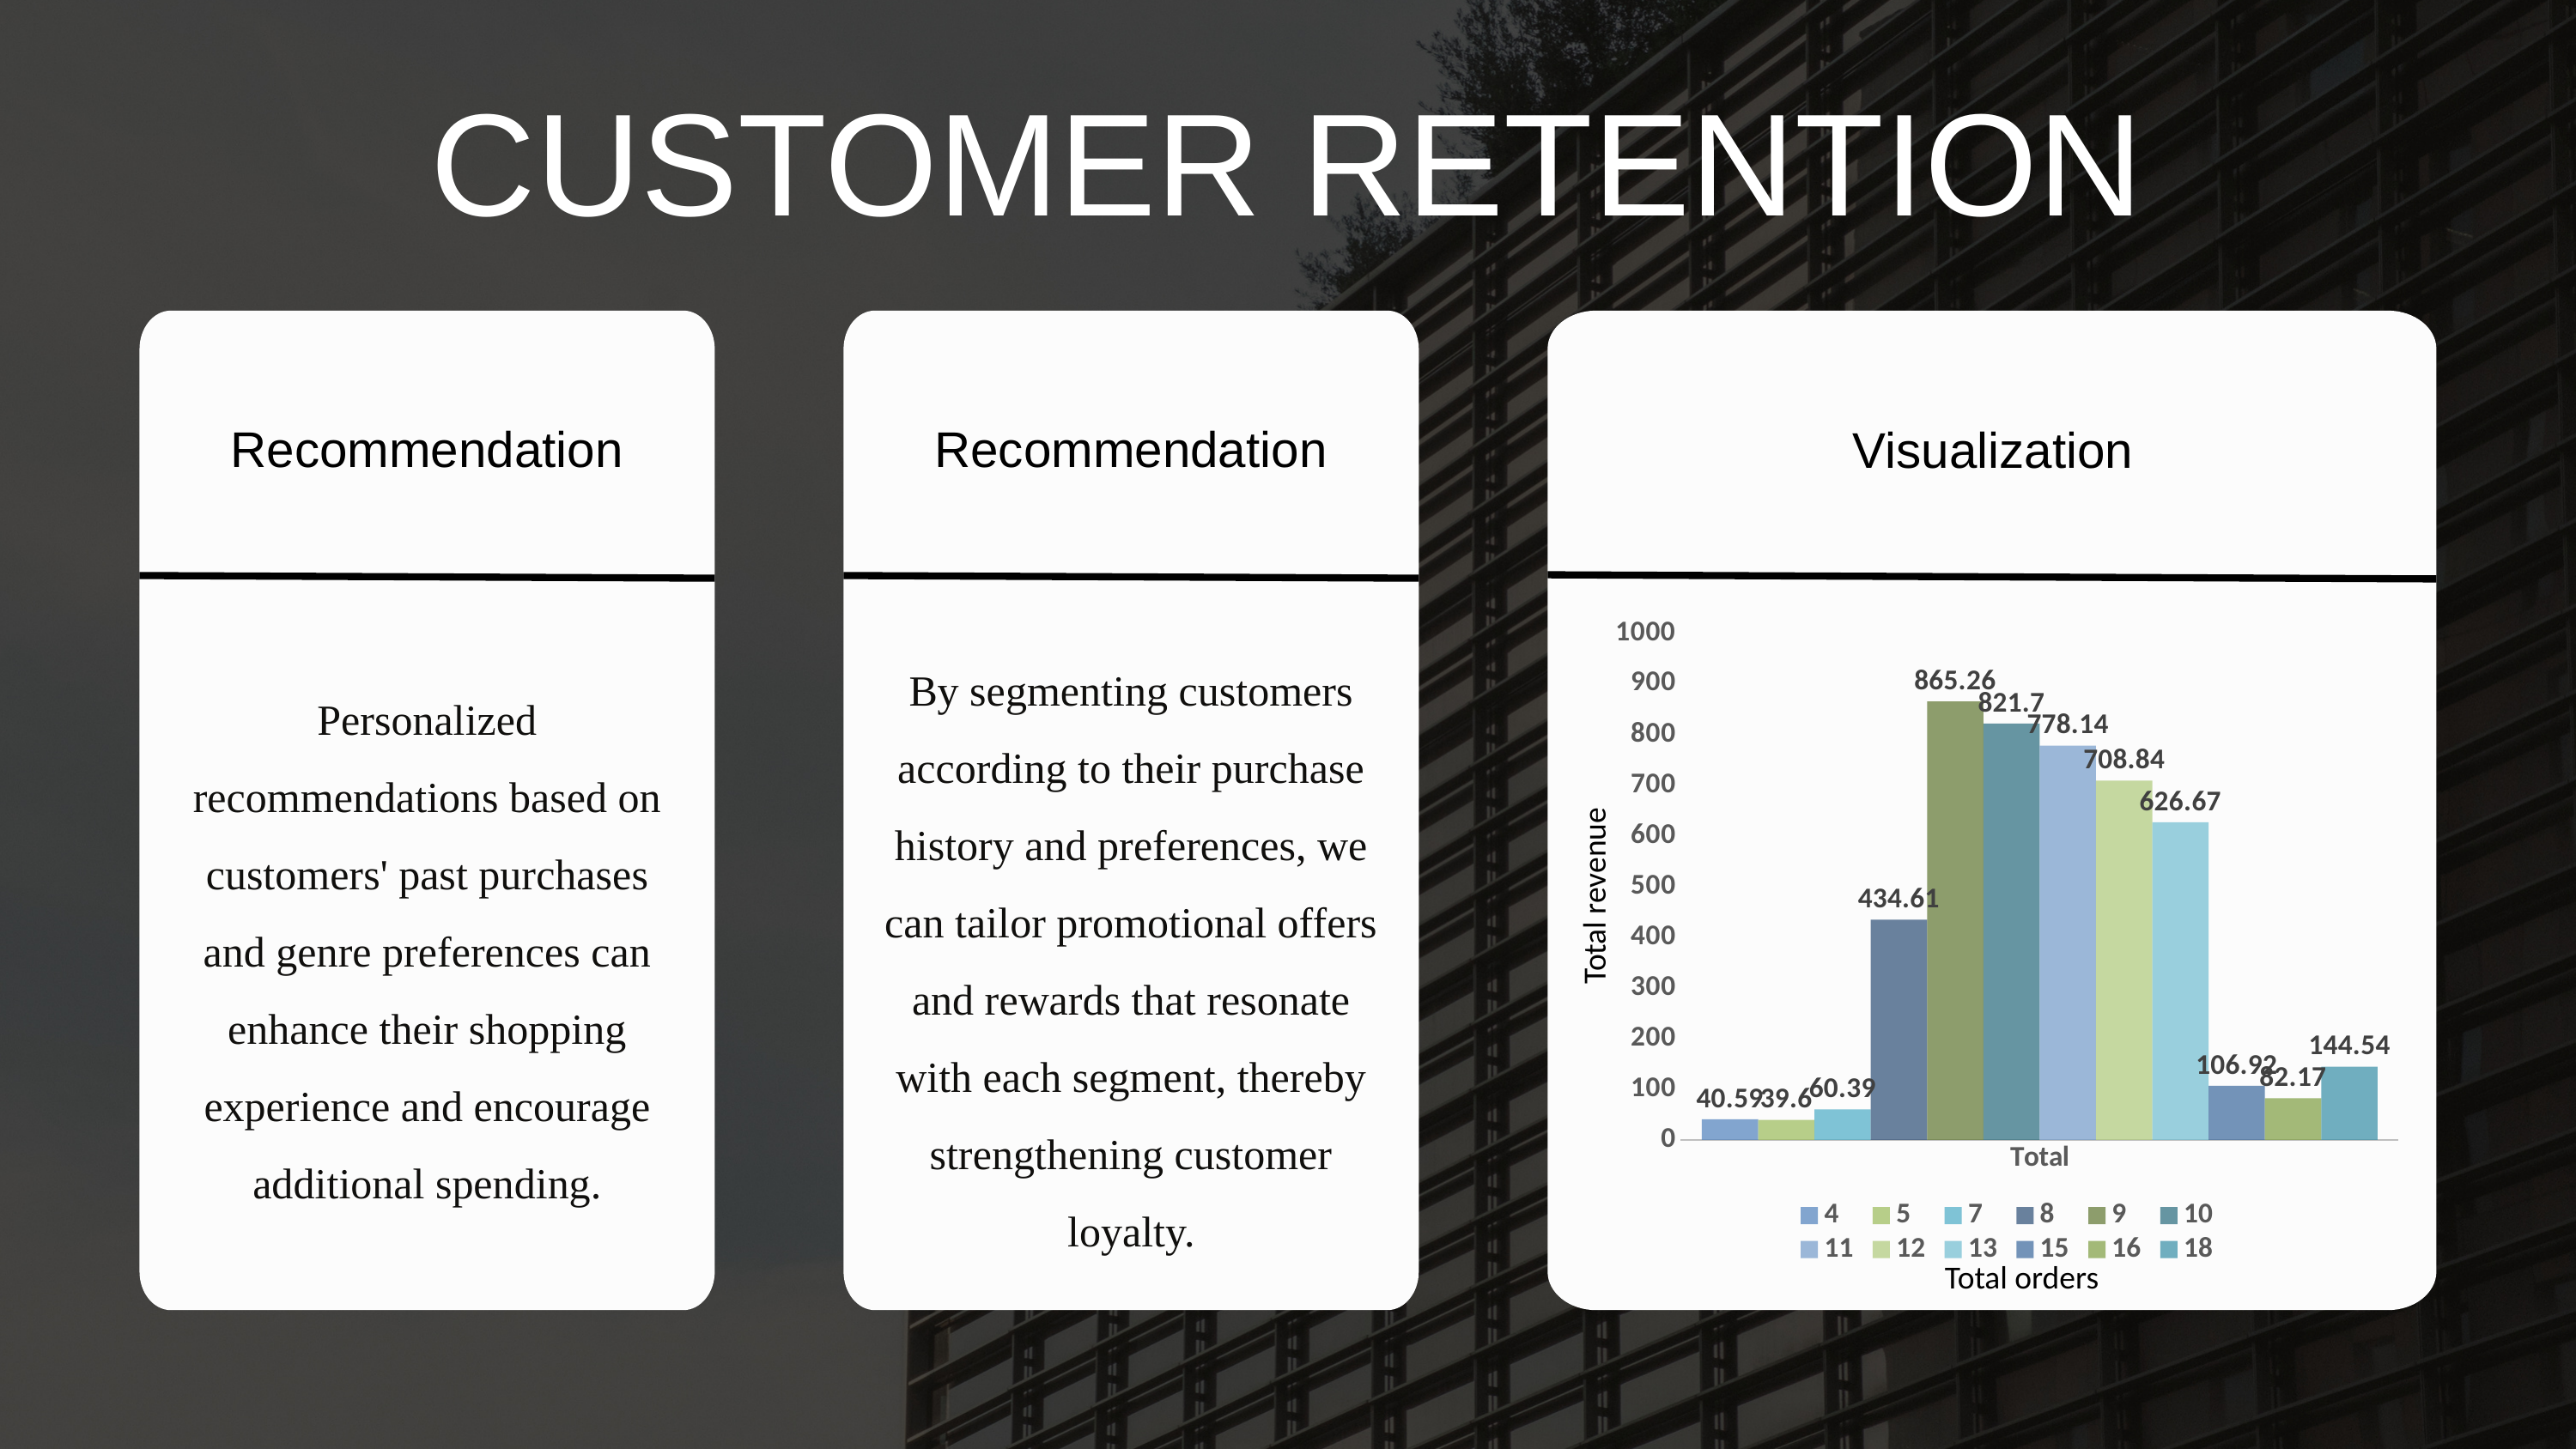

CUSTOMER RETENTION

Recommendation
Recommendation
Visualization

### Chart

| Category | 4 | 5 | 7 | 8 | 9 | 10 | 11 | 12 | 13 | 15 | 16 | 18 |
|---|---|---|---|---|---|---|---|---|---|---|---|---|
| Total | 40.59 | 39.6 | 60.39 | 434.61 | 865.2600000000001 | 821.7 | 778.14 | 708.8399999999999 | 626.67 | 106.92 | 82.17 | 144.54 |
By segmenting customers according to their purchase history and preferences, we can tailor promotional offers and rewards that resonate with each segment, thereby strengthening customer loyalty.
Personalized recommendations based on customers' past purchases and genre preferences can enhance their shopping experience and encourage additional spending.
Total revenue
Total orders